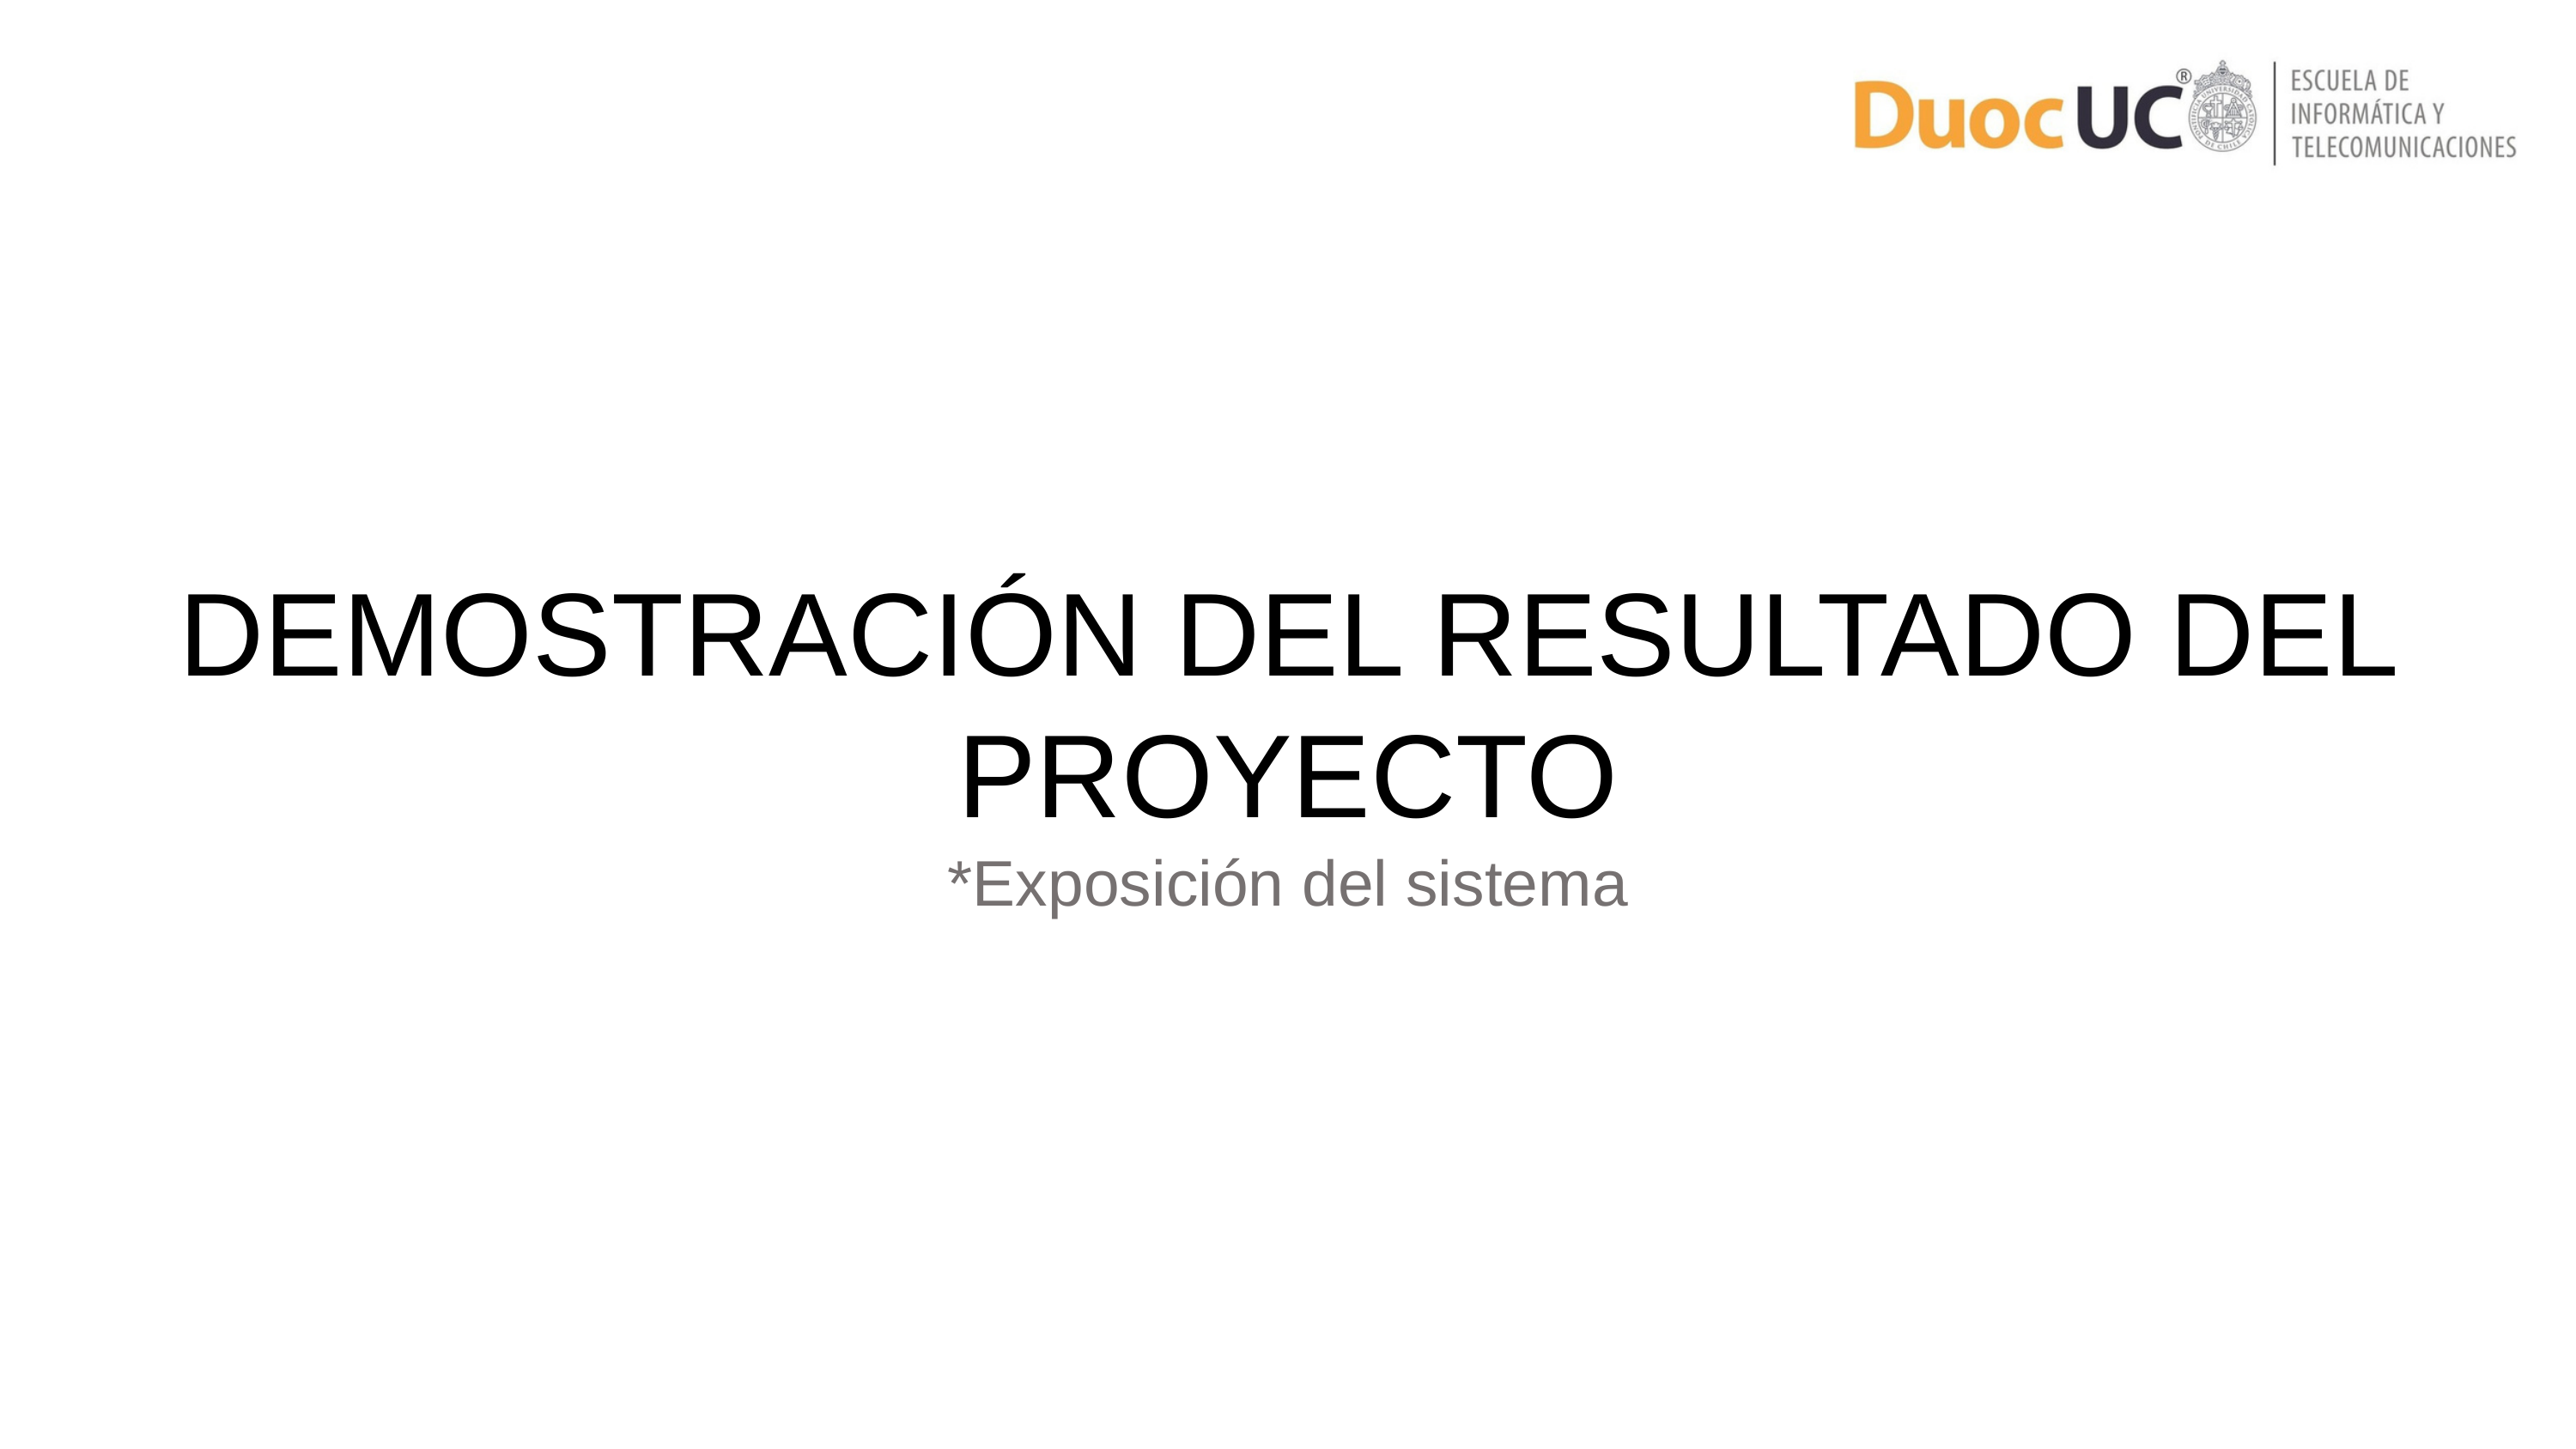

DEMOSTRACIÓN DEL RESULTADO DEL PROYECTO
*Exposición del sistema